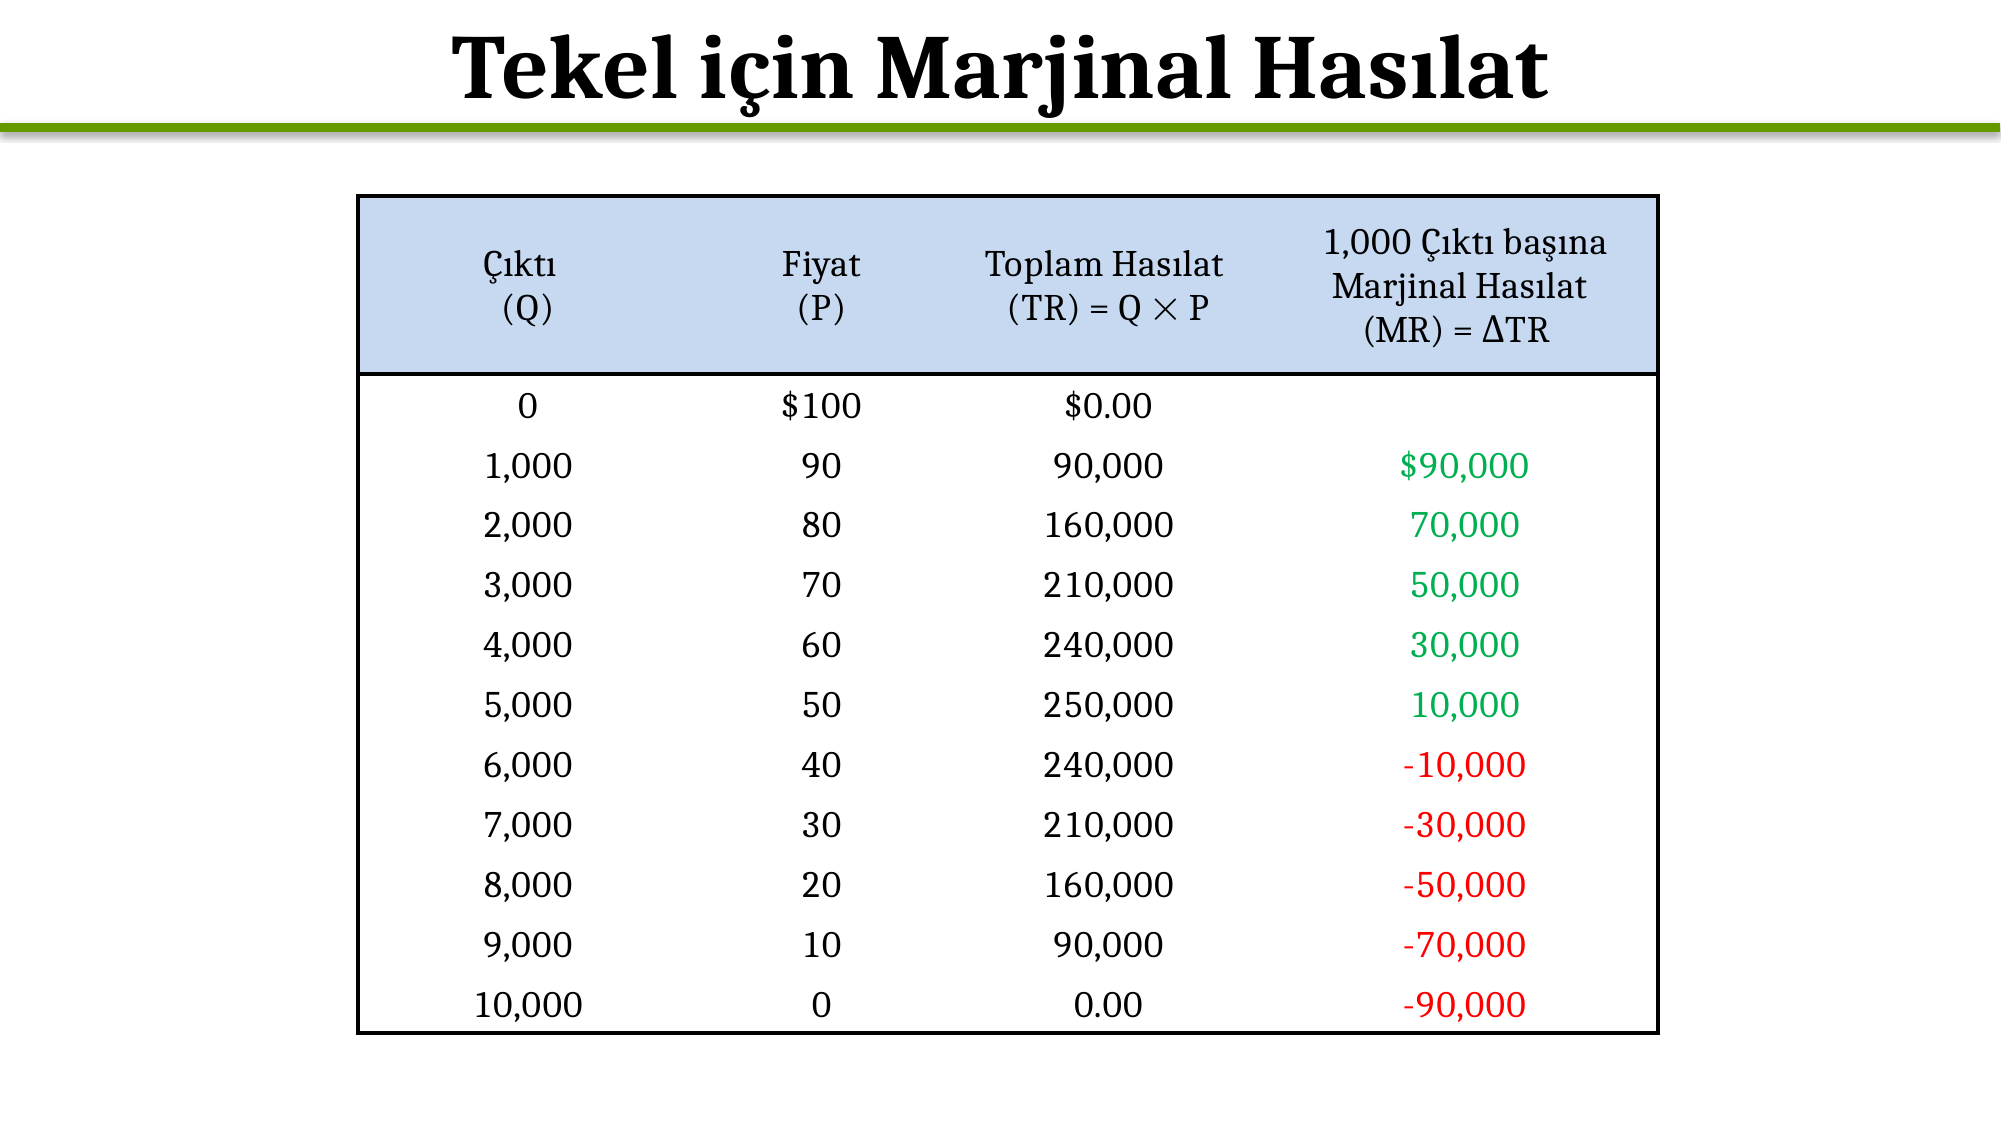

# Tekel için Marjinal Hasılat
| Çıktı (Q) | Fiyat (P) | Toplam Hasılat (TR) = Q × P | 1,000 Çıktı başına Marjinal Hasılat (MR) = ΔTR |
| --- | --- | --- | --- |
| 0 | $100 | $0.00 |  |
| 1,000 | 90 | 90,000 | $90,000 |
| 2,000 | 80 | 160,000 | 70,000 |
| 3,000 | 70 | 210,000 | 50,000 |
| 4,000 | 60 | 240,000 | 30,000 |
| 5,000 | 50 | 250,000 | 10,000 |
| 6,000 | 40 | 240,000 | -10,000 |
| 7,000 | 30 | 210,000 | -30,000 |
| 8,000 | 20 | 160,000 | -50,000 |
| 9,000 | 10 | 90,000 | -70,000 |
| 10,000 | 0 | 0.00 | -90,000 |